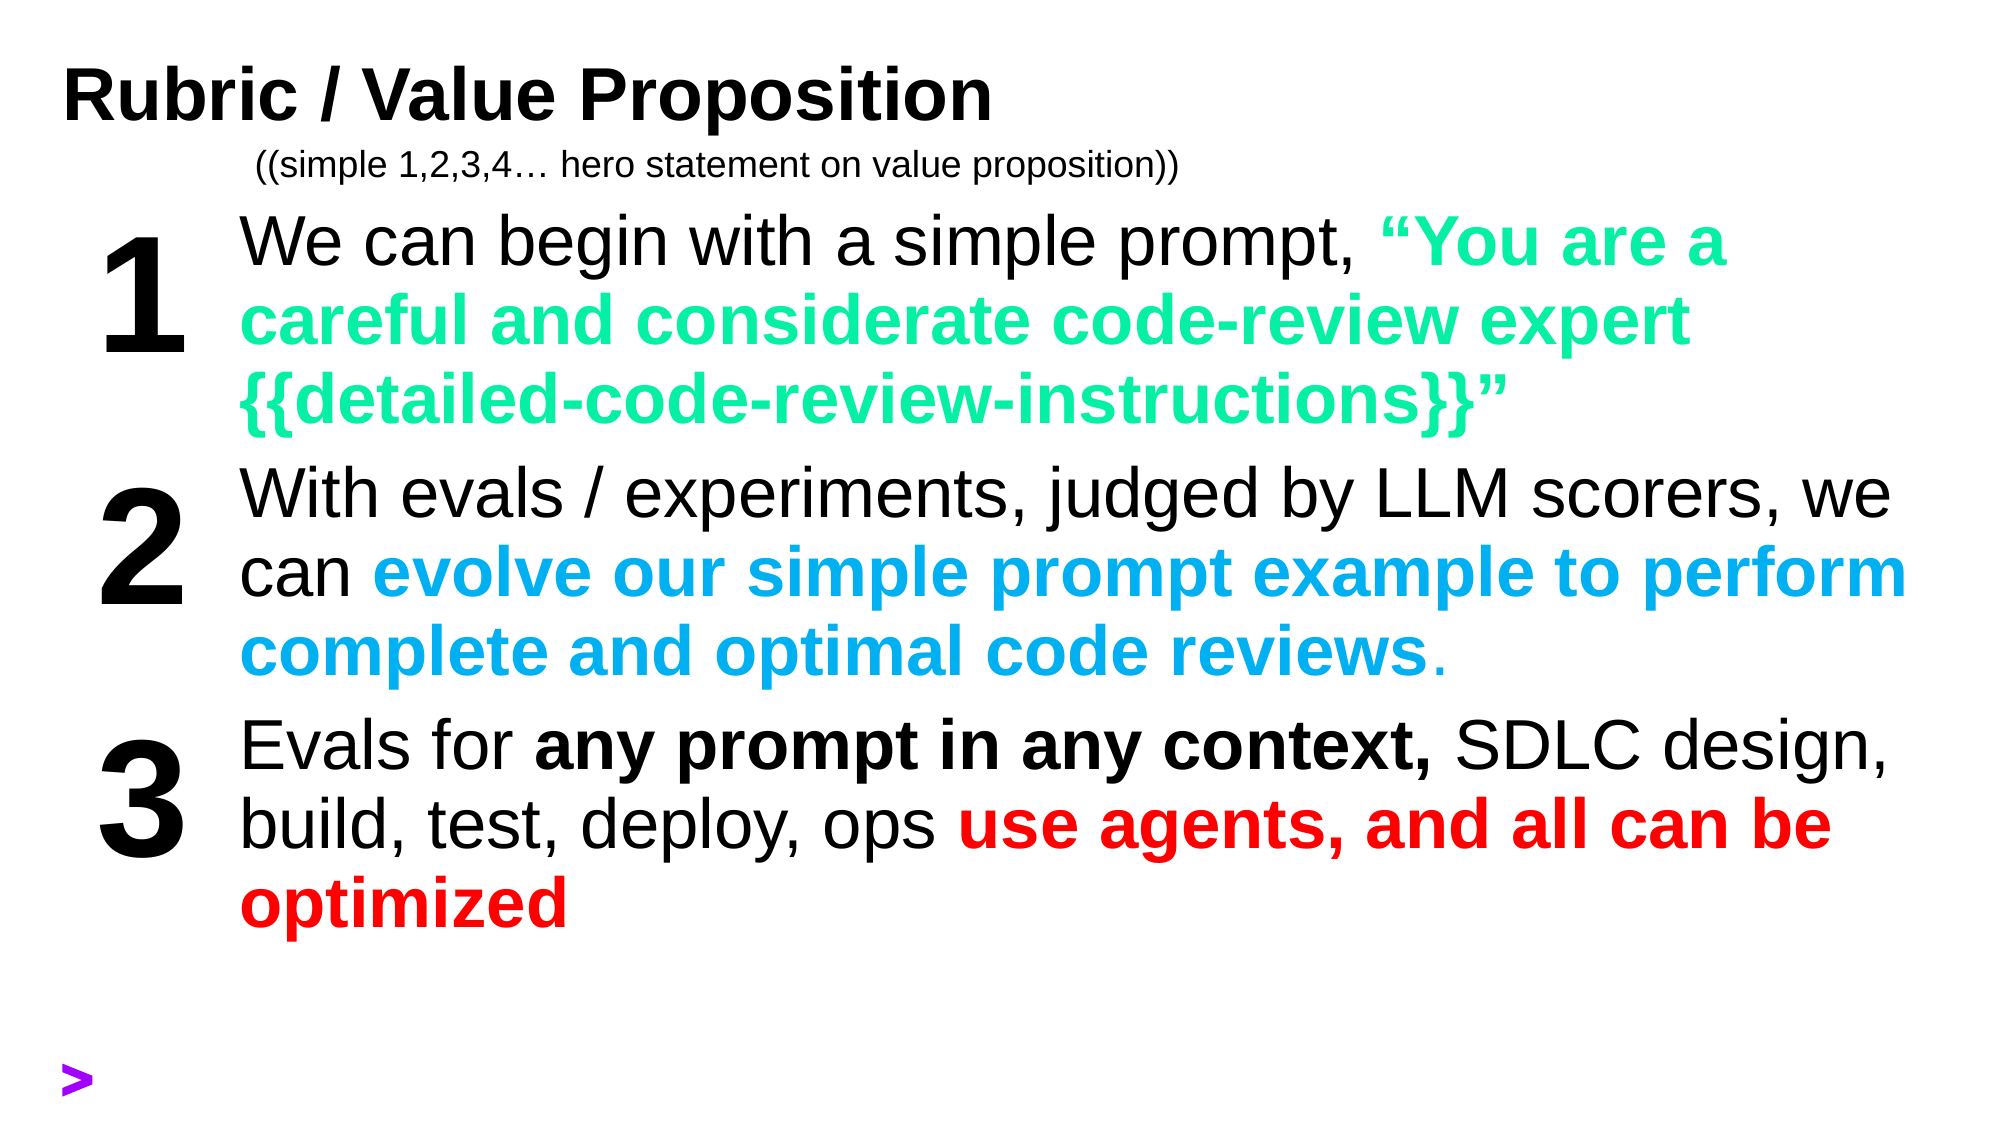

# Rubric / Value Proposition
((simple 1,2,3,4… hero statement on value proposition))
| 1 | We can begin with a simple prompt, “You are a careful and considerate code-review expert {{detailed-code-review-instructions}}” |
| --- | --- |
| 2 | With evals / experiments, judged by LLM scorers, we can evolve our simple prompt example to perform complete and optimal code reviews. |
| 3 | Evals for any prompt in any context, SDLC design, build, test, deploy, ops use agents, and all can be optimized |